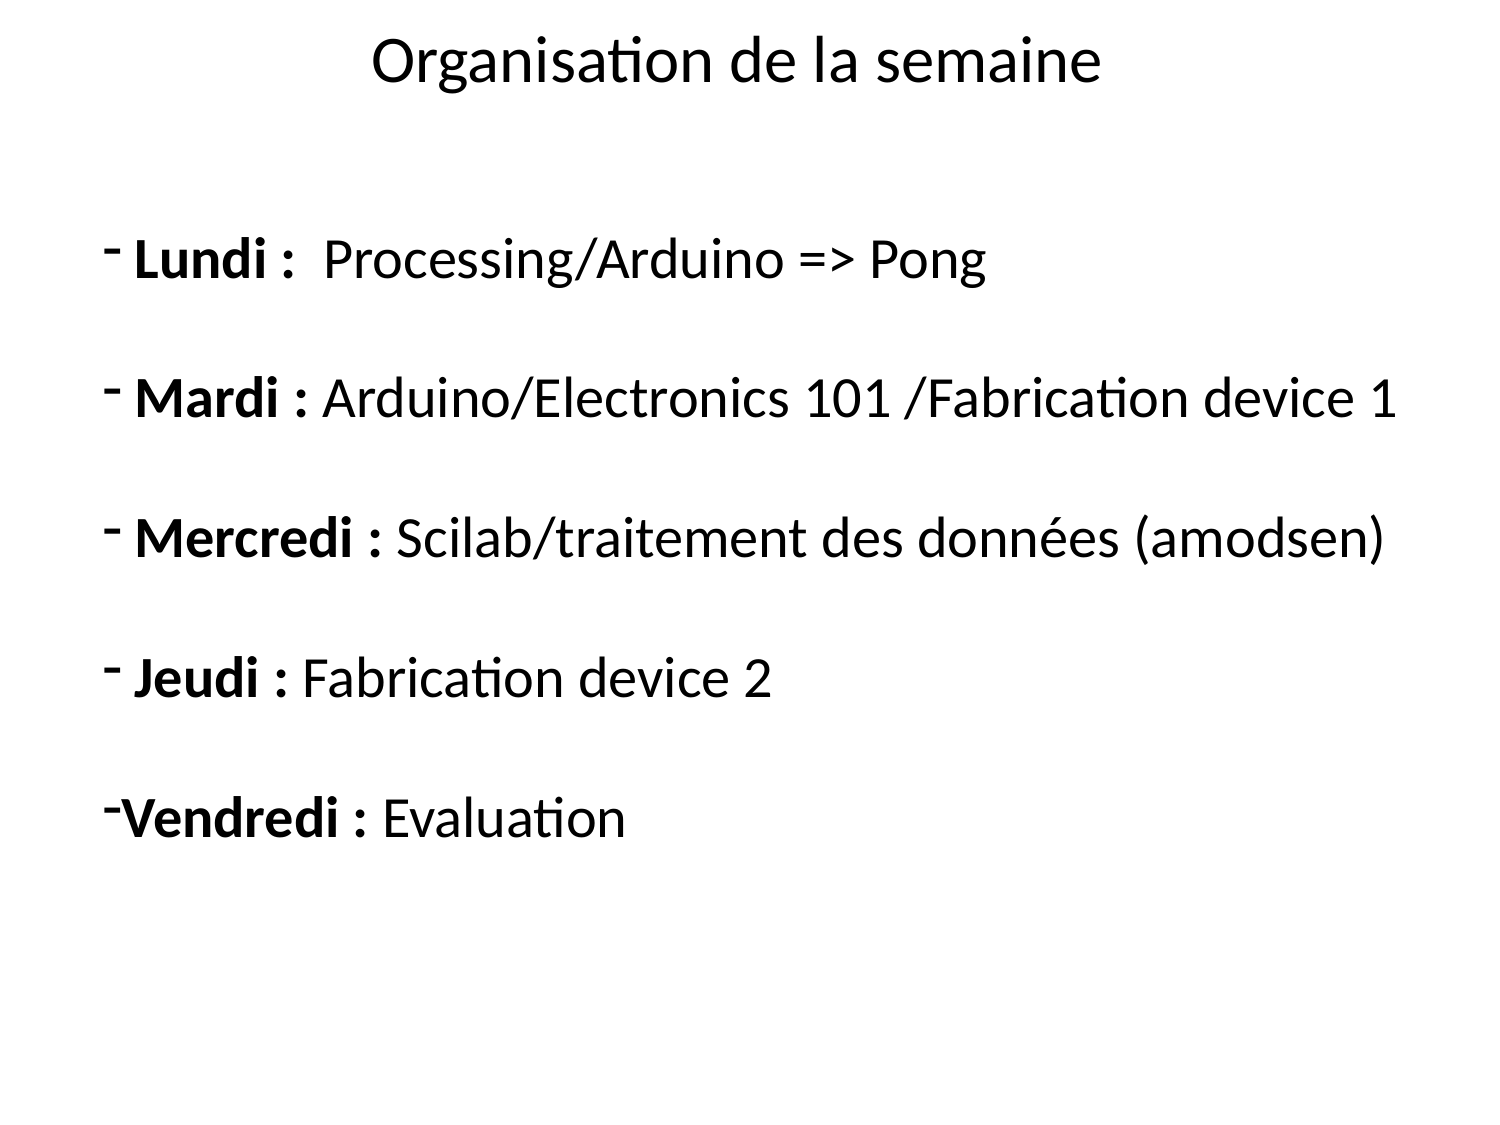

# Organisation de la semaine
 Lundi :  Processing/Arduino => Pong

 Mardi : Arduino/Electronics 101 /Fabrication device 1

 Mercredi : Scilab/traitement des données (amodsen)

 Jeudi : Fabrication device 2

Vendredi : Evaluation